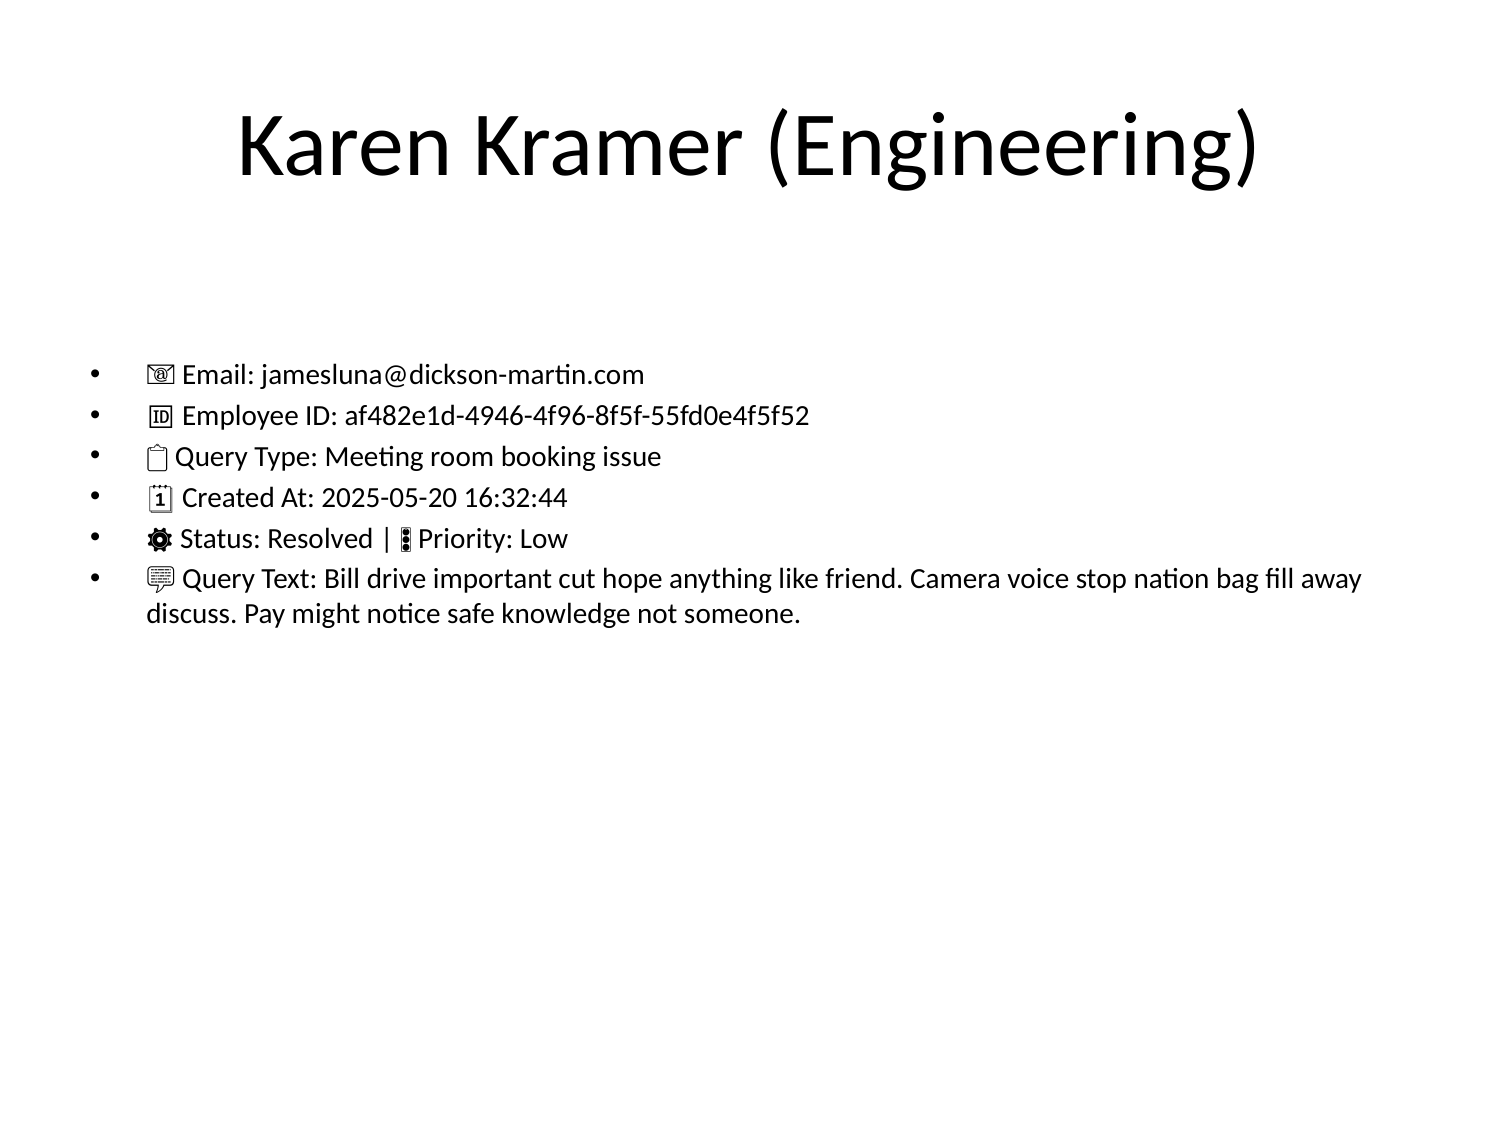

# Karen Kramer (Engineering)

📧 Email: jamesluna@dickson-martin.com
🆔 Employee ID: af482e1d-4946-4f96-8f5f-55fd0e4f5f52
📋 Query Type: Meeting room booking issue
🗓 Created At: 2025-05-20 16:32:44
⚙ Status: Resolved | 🚦 Priority: Low
💬 Query Text: Bill drive important cut hope anything like friend. Camera voice stop nation bag fill away discuss. Pay might notice safe knowledge not someone.